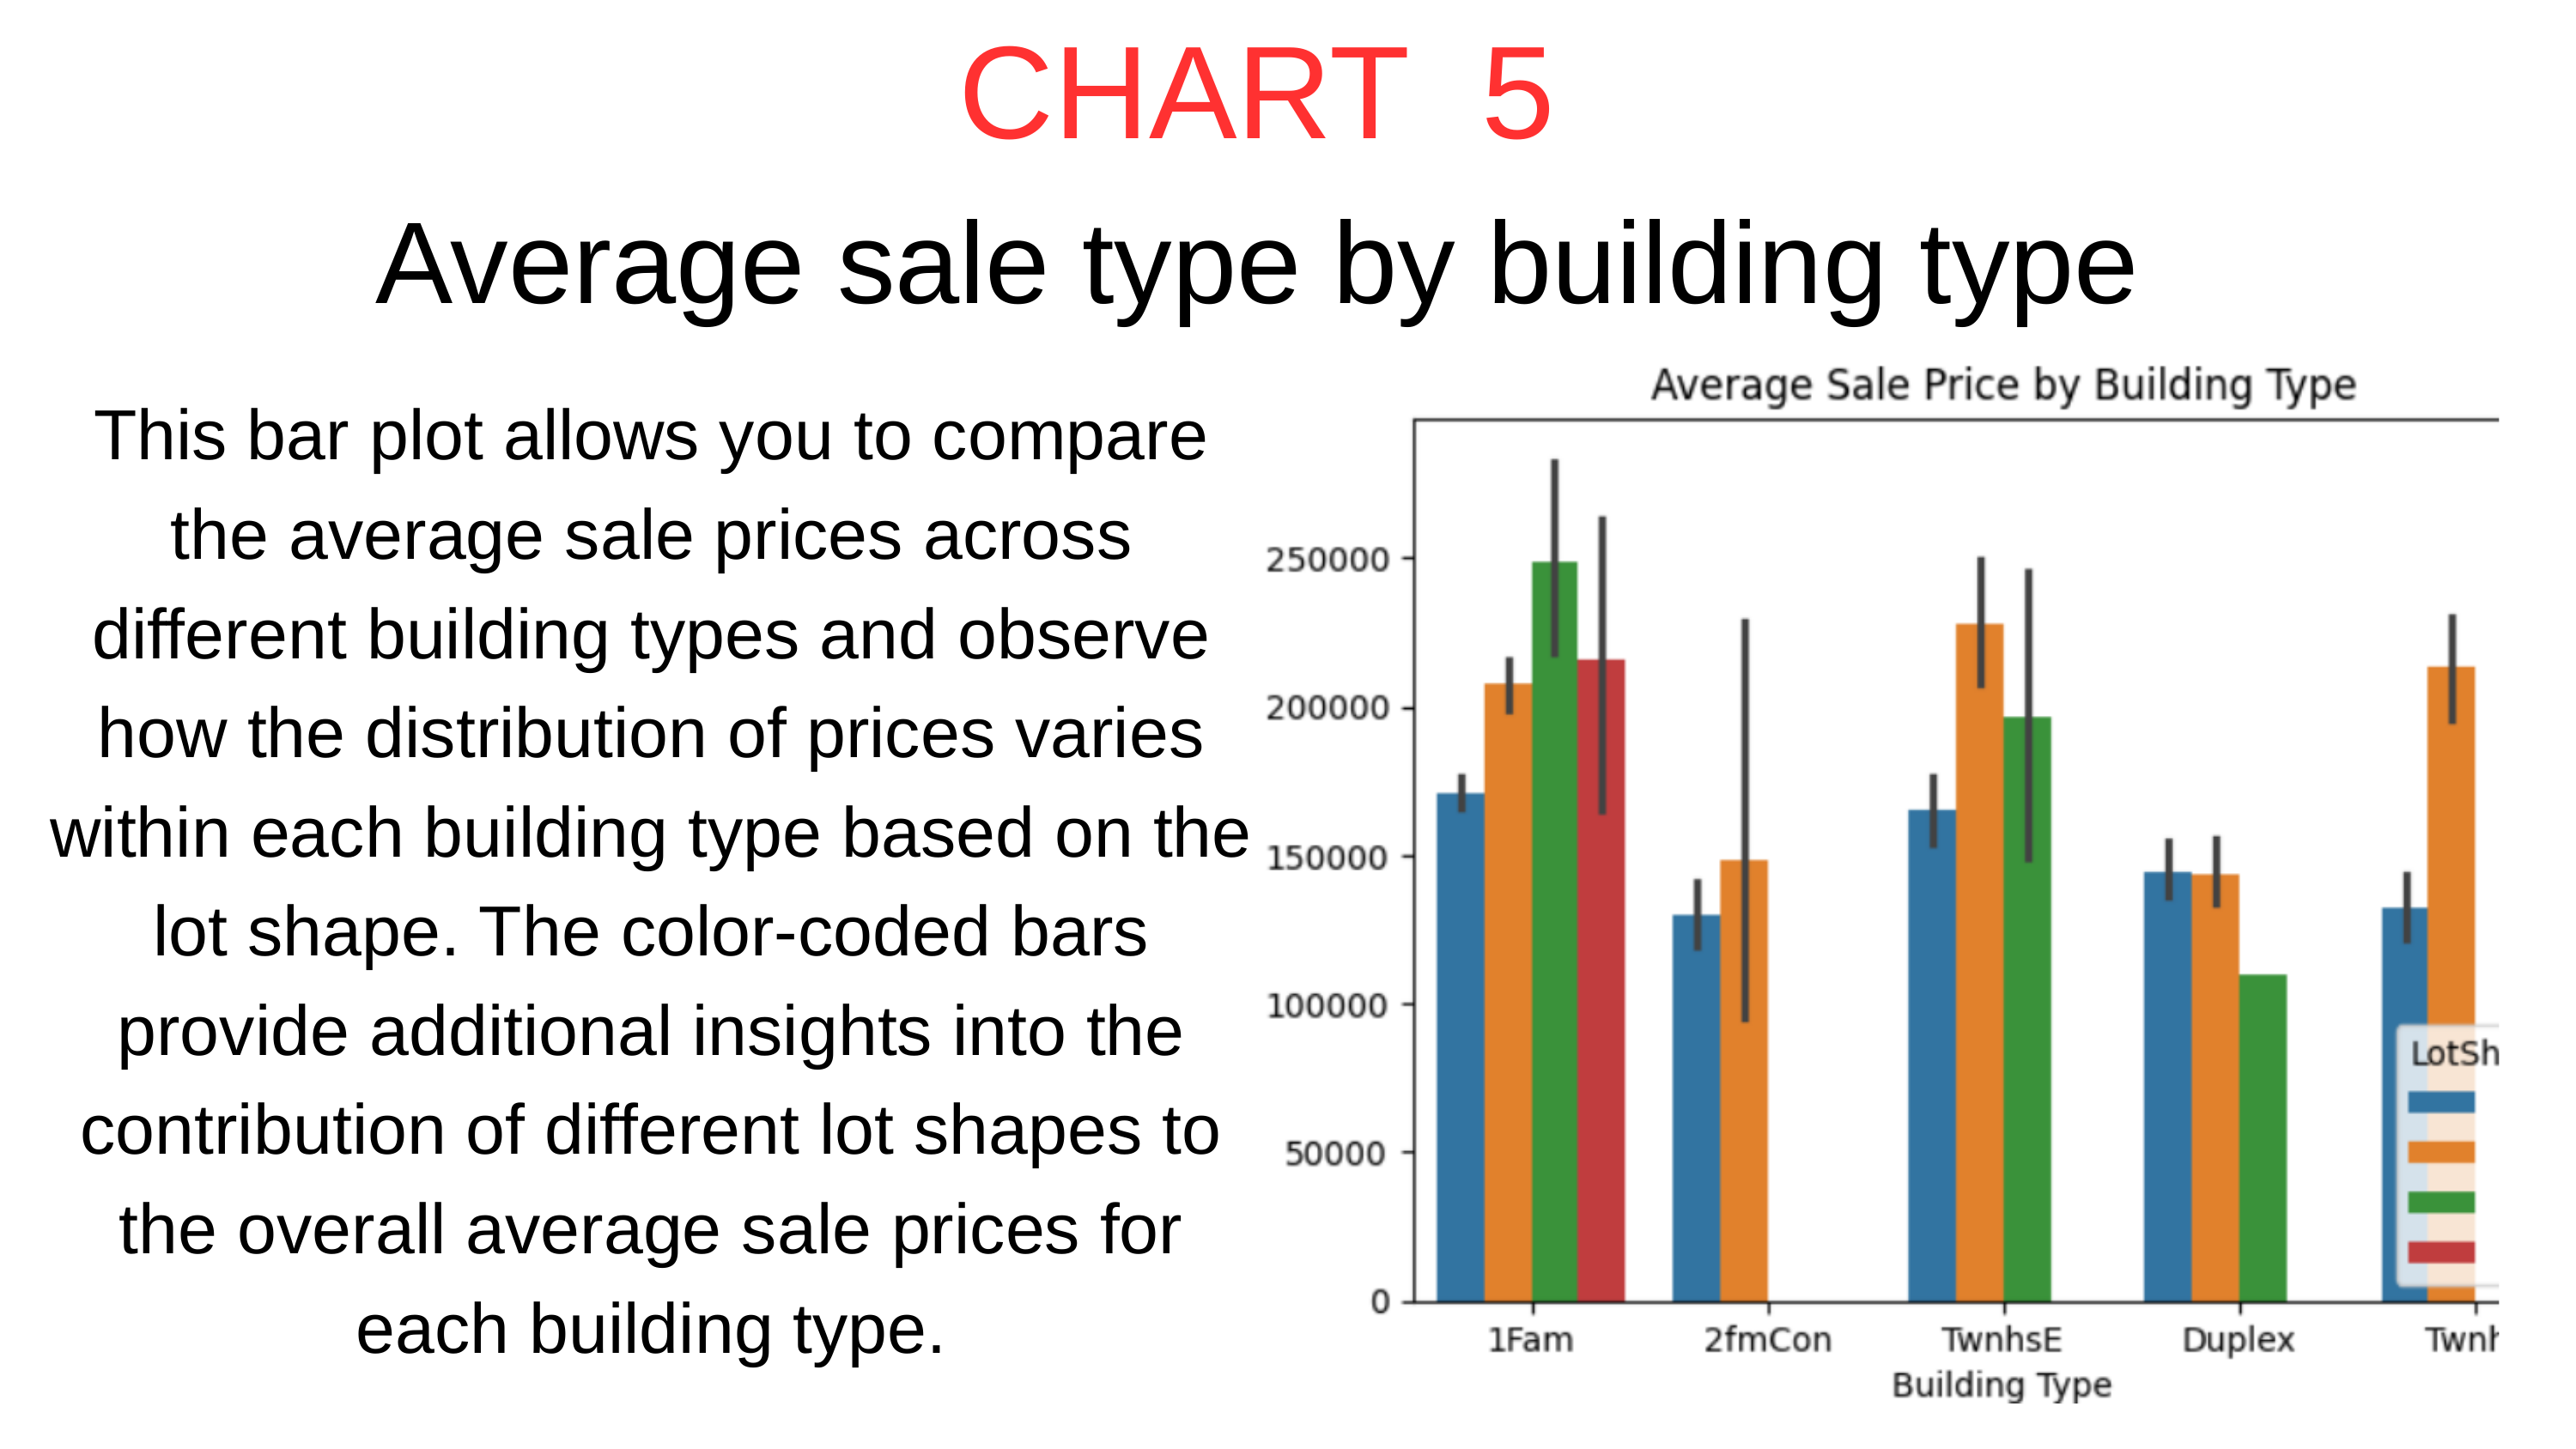

CHART  5
Average sale type by building type

This bar plot allows you to compare the average sale prices across different building types and observe how the distribution of prices varies within each building type based on the lot shape. The color-coded bars provide additional insights into the contribution of different lot shapes to the overall average sale prices for each building type.